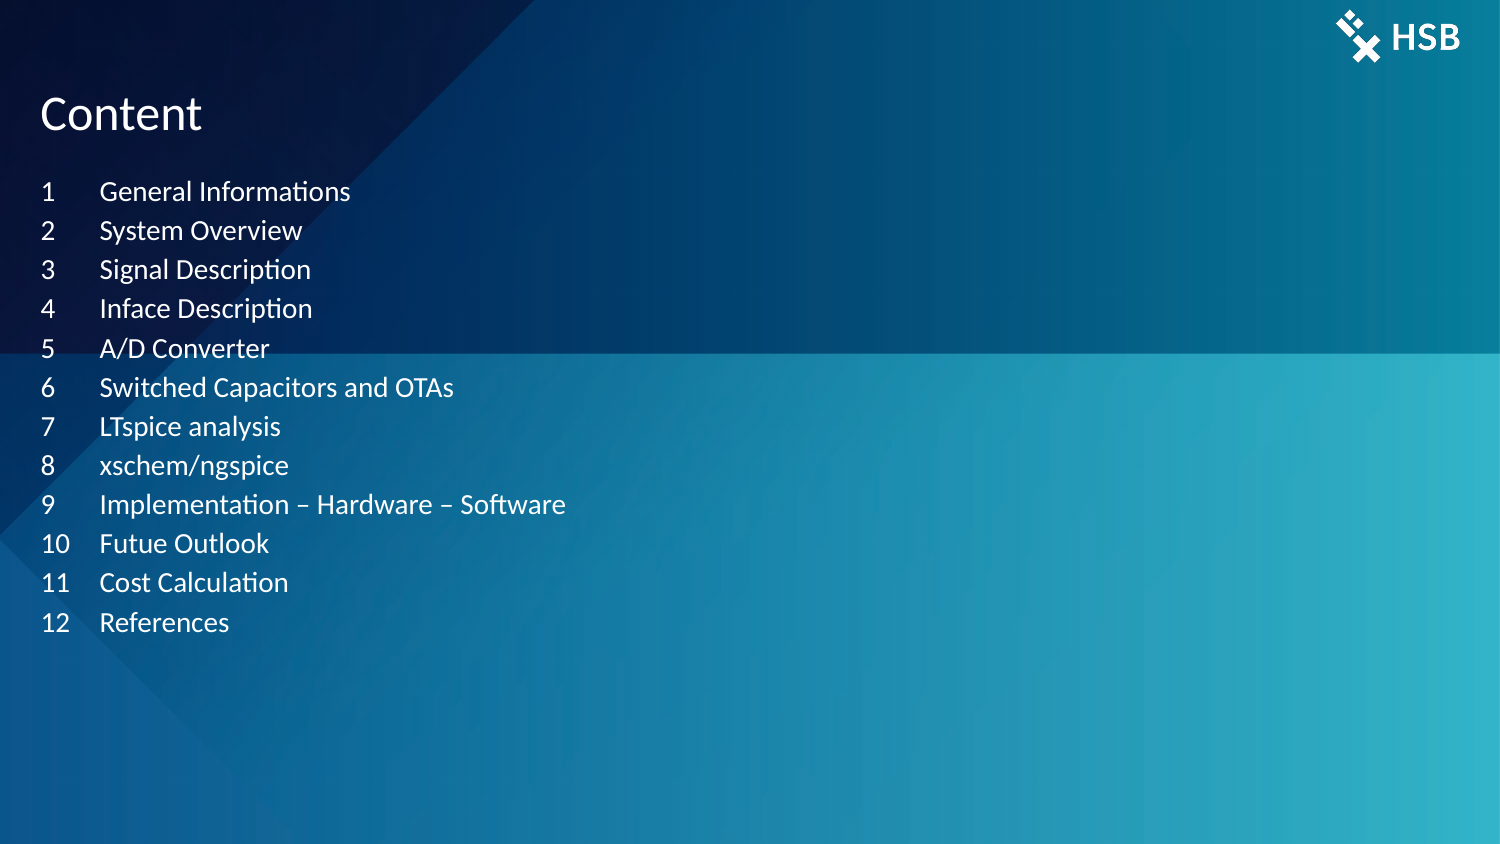

General Informations
System Overview
Signal Description
Inface Description
A/D Converter
Switched Capacitors and OTAs
LTspice analysis
xschem/ngspice
Implementation – Hardware – Software
Futue Outlook
Cost Calculation
References